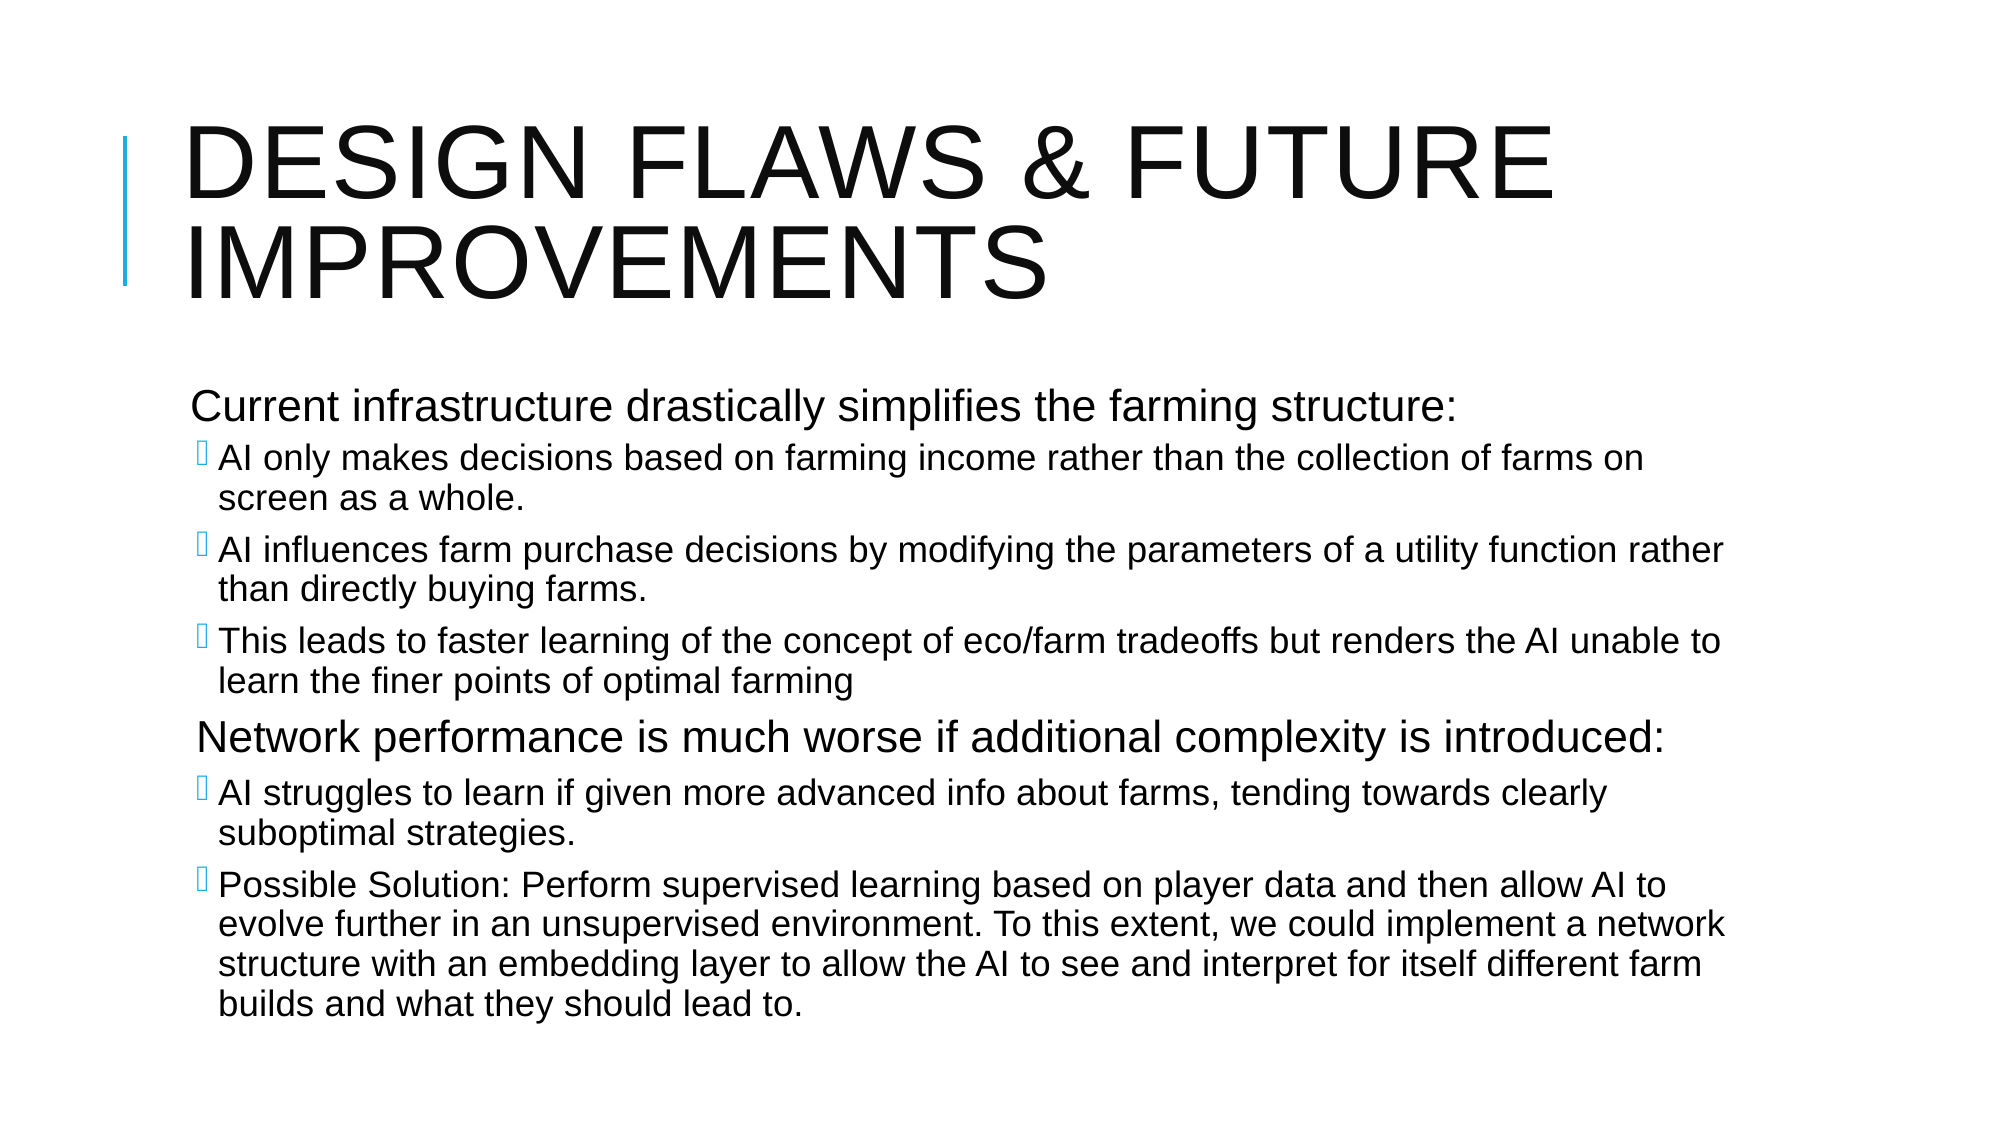

# Design Flaws & Future Improvements
Current infrastructure drastically simplifies the farming structure:
AI only makes decisions based on farming income rather than the collection of farms on screen as a whole.
AI influences farm purchase decisions by modifying the parameters of a utility function rather than directly buying farms.
This leads to faster learning of the concept of eco/farm tradeoffs but renders the AI unable to learn the finer points of optimal farming
Network performance is much worse if additional complexity is introduced:
AI struggles to learn if given more advanced info about farms, tending towards clearly suboptimal strategies.
Possible Solution: Perform supervised learning based on player data and then allow AI to evolve further in an unsupervised environment. To this extent, we could implement a network structure with an embedding layer to allow the AI to see and interpret for itself different farm builds and what they should lead to.